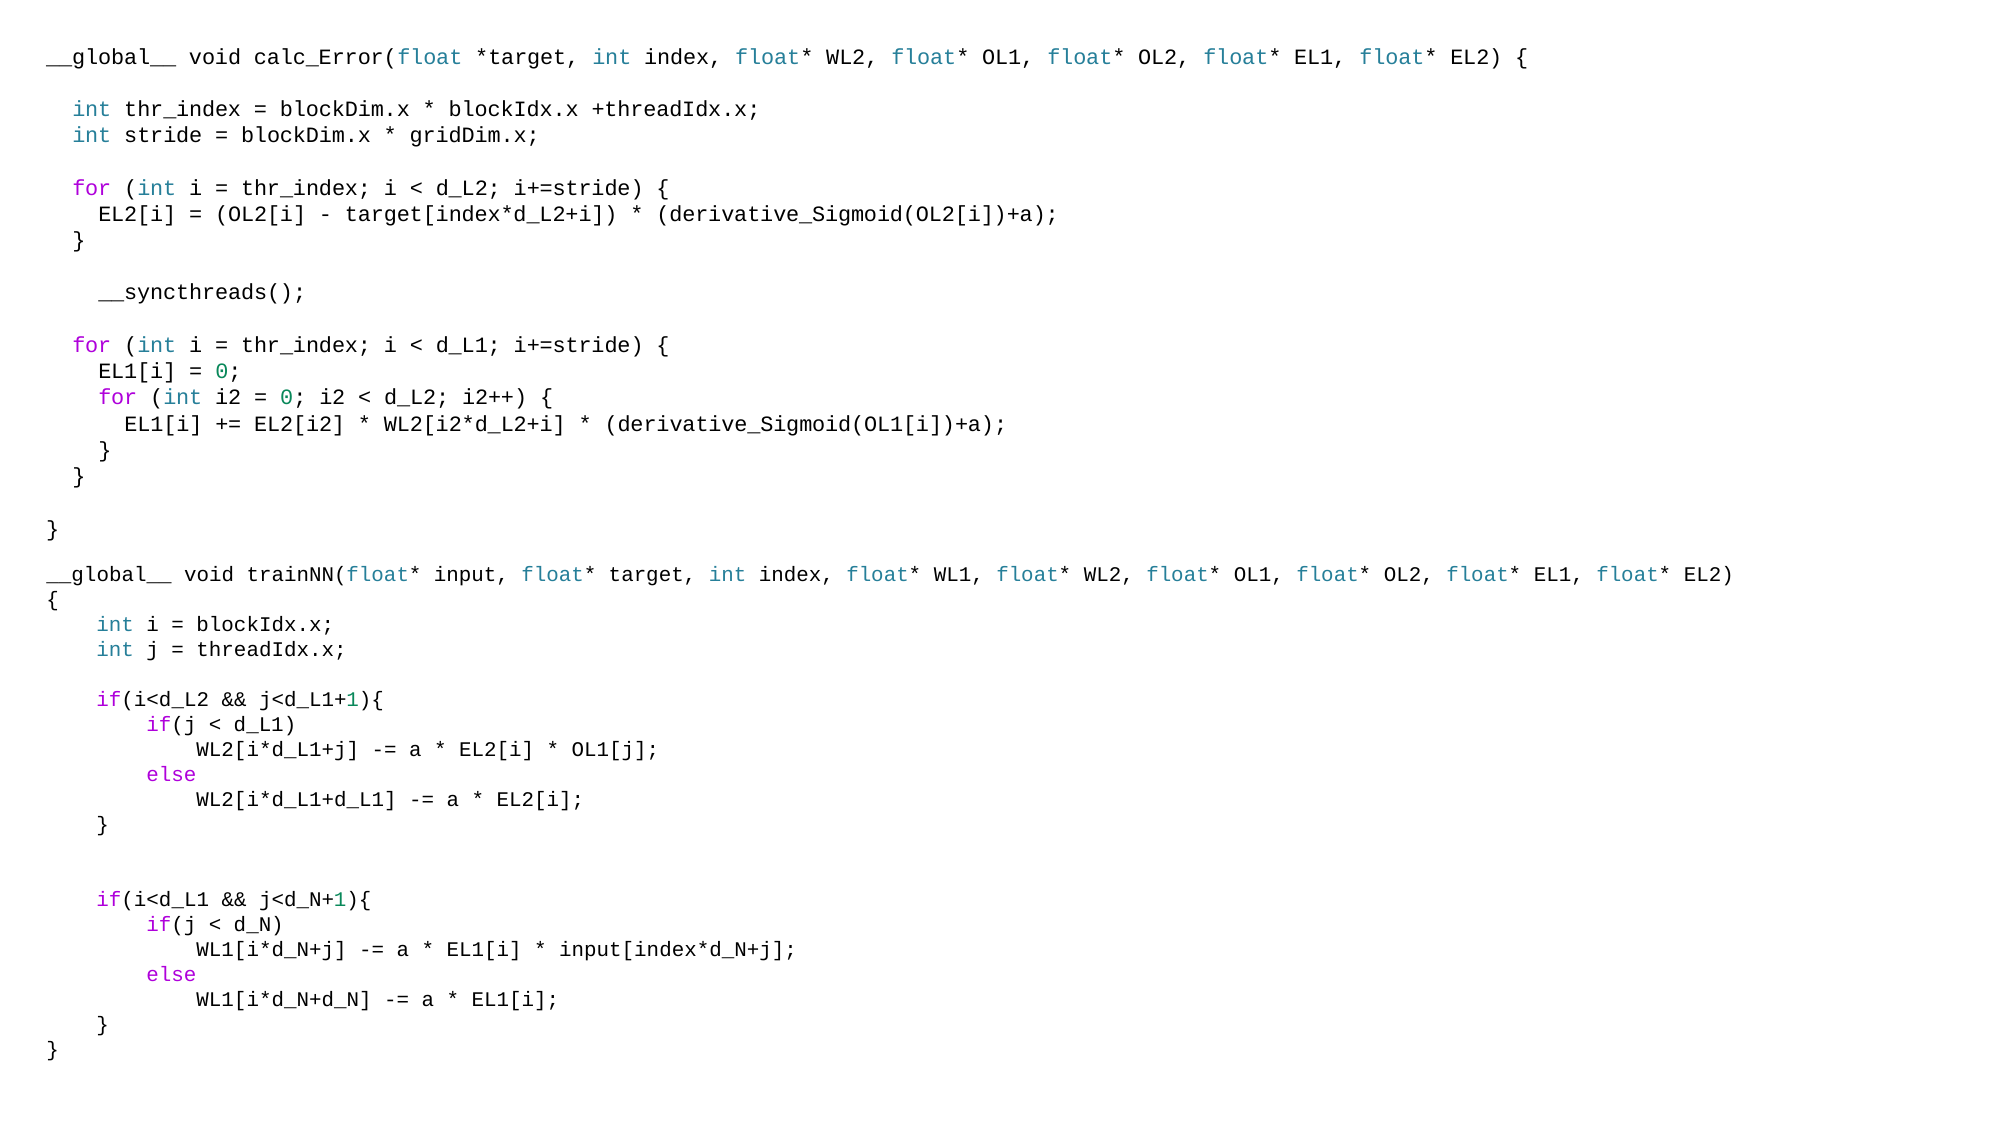

__global__ void calc_Error(float *target, int index, float* WL2, float* OL1, float* OL2, float* EL1, float* EL2) {
  int thr_index = blockDim.x * blockIdx.x +threadIdx.x;
  int stride = blockDim.x * gridDim.x;
  for (int i = thr_index; i < d_L2; i+=stride) {
    EL2[i] = (OL2[i] - target[index*d_L2+i]) * (derivative_Sigmoid(OL2[i])+a);
  }

    __syncthreads();
  for (int i = thr_index; i < d_L1; i+=stride) {
    EL1[i] = 0;
    for (int i2 = 0; i2 < d_L2; i2++) {
      EL1[i] += EL2[i2] * WL2[i2*d_L2+i] * (derivative_Sigmoid(OL1[i])+a);
    }
  }
}
__global__ void trainNN(float* input, float* target, int index, float* WL1, float* WL2, float* OL1, float* OL2, float* EL1, float* EL2)
{
    int i = blockIdx.x;
    int j = threadIdx.x;

    if(i<d_L2 && j<d_L1+1){
        if(j < d_L1)
            WL2[i*d_L1+j] -= a * EL2[i] * OL1[j];
        else
            WL2[i*d_L1+d_L1] -= a * EL2[i];
    }

    if(i<d_L1 && j<d_N+1){
        if(j < d_N)
            WL1[i*d_N+j] -= a * EL1[i] * input[index*d_N+j];
        else
            WL1[i*d_N+d_N] -= a * EL1[i];
    }
}